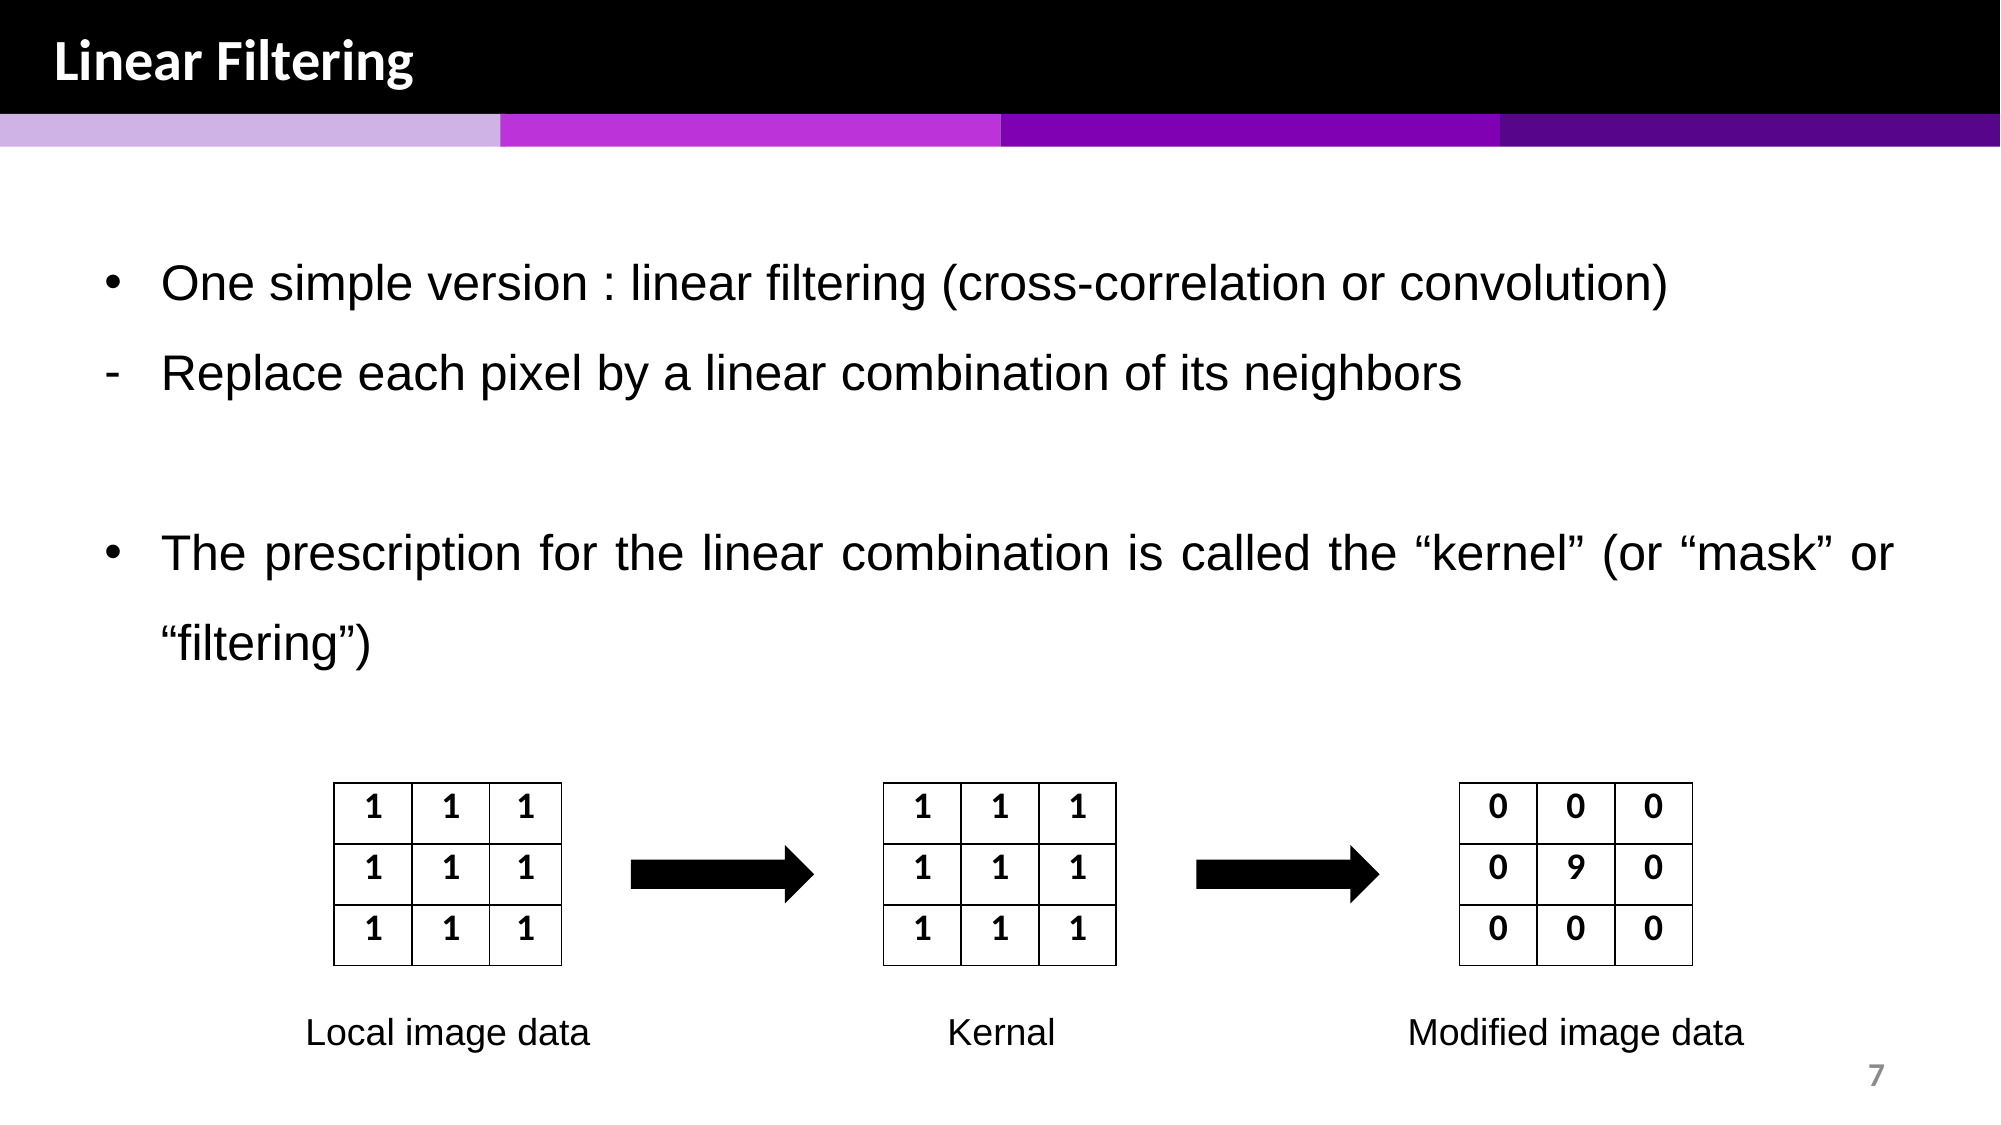

Linear Filtering
One simple version : linear filtering (cross-correlation or convolution)
Replace each pixel by a linear combination of its neighbors

The prescription for the linear combination is called the “kernel” (or “mask” or “filtering”)
| 1 | 1 | 1 |
| --- | --- | --- |
| 1 | 1 | 1 |
| 1 | 1 | 1 |
| 1 | 1 | 1 |
| --- | --- | --- |
| 1 | 1 | 1 |
| 1 | 1 | 1 |
| 0 | 0 | 0 |
| --- | --- | --- |
| 0 | 9 | 0 |
| 0 | 0 | 0 |

Local image data
Kernal
Modified image data